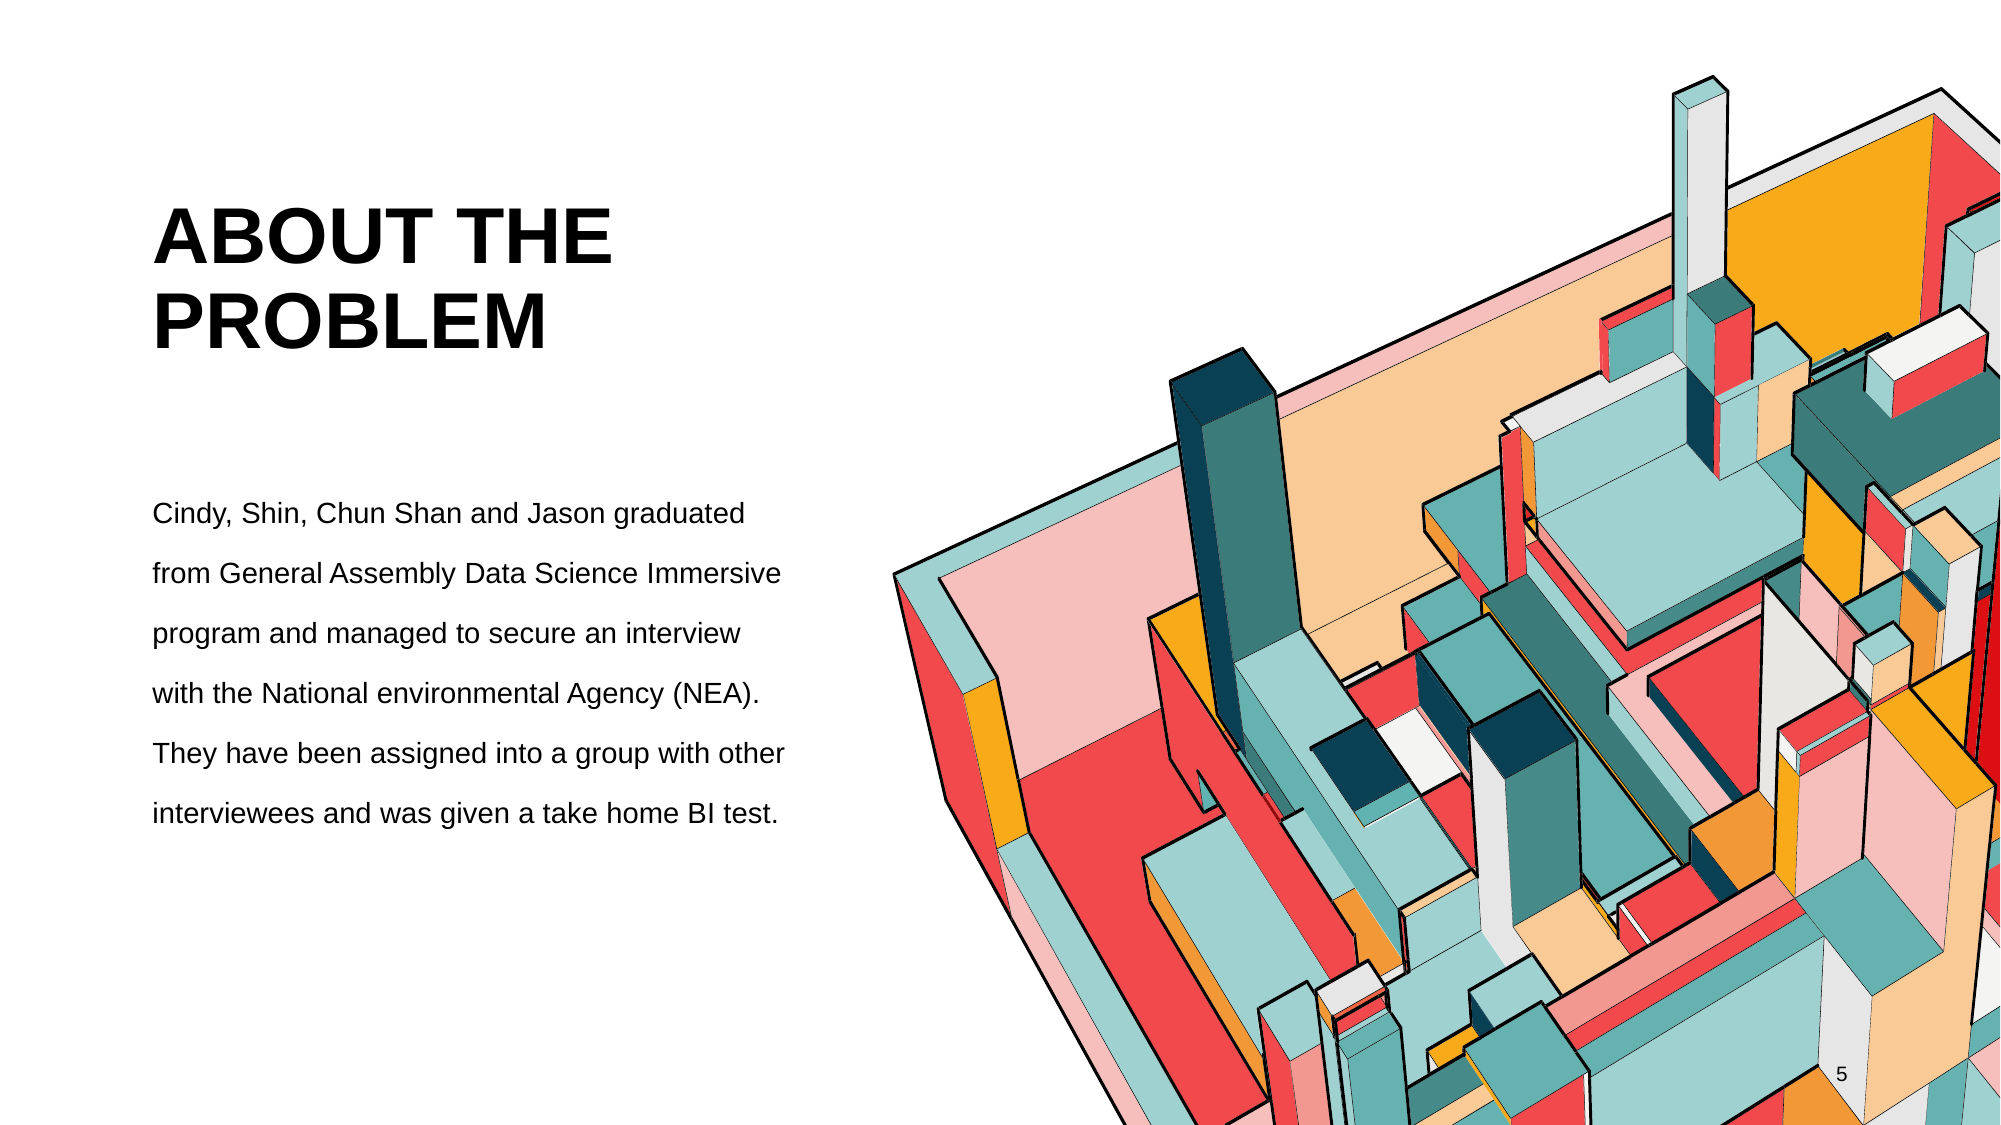

# ABOUT THE PROBLEM
Cindy, Shin, Chun Shan and Jason graduated from General Assembly Data Science Immersive program and managed to secure an interview with the National environmental Agency (NEA). They have been assigned into a group with other interviewees and was given a take home BI test.
5